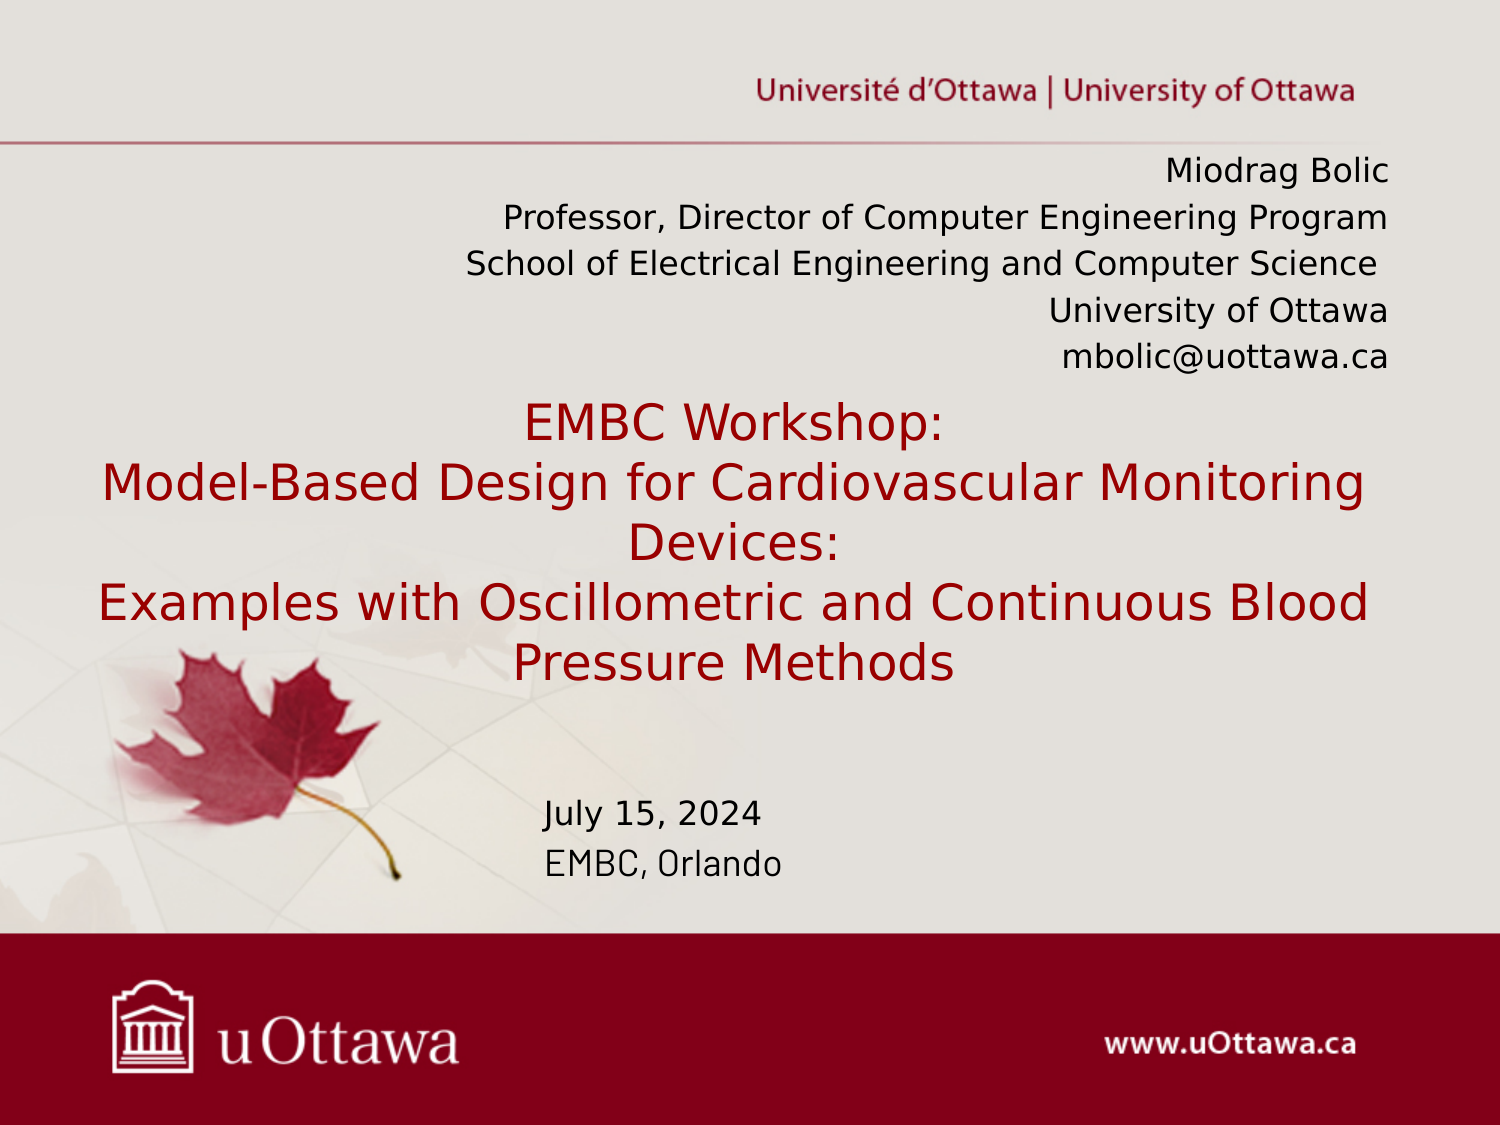

Miodrag Bolic
Professor, Director of Computer Engineering Program
School of Electrical Engineering and Computer Science
University of Ottawa
mbolic@uottawa.ca
# EMBC Workshop: Model-Based Design for Cardiovascular Monitoring Devices: Examples with Oscillometric and Continuous Blood Pressure Methods
July 15, 2024
EMBC, Orlando